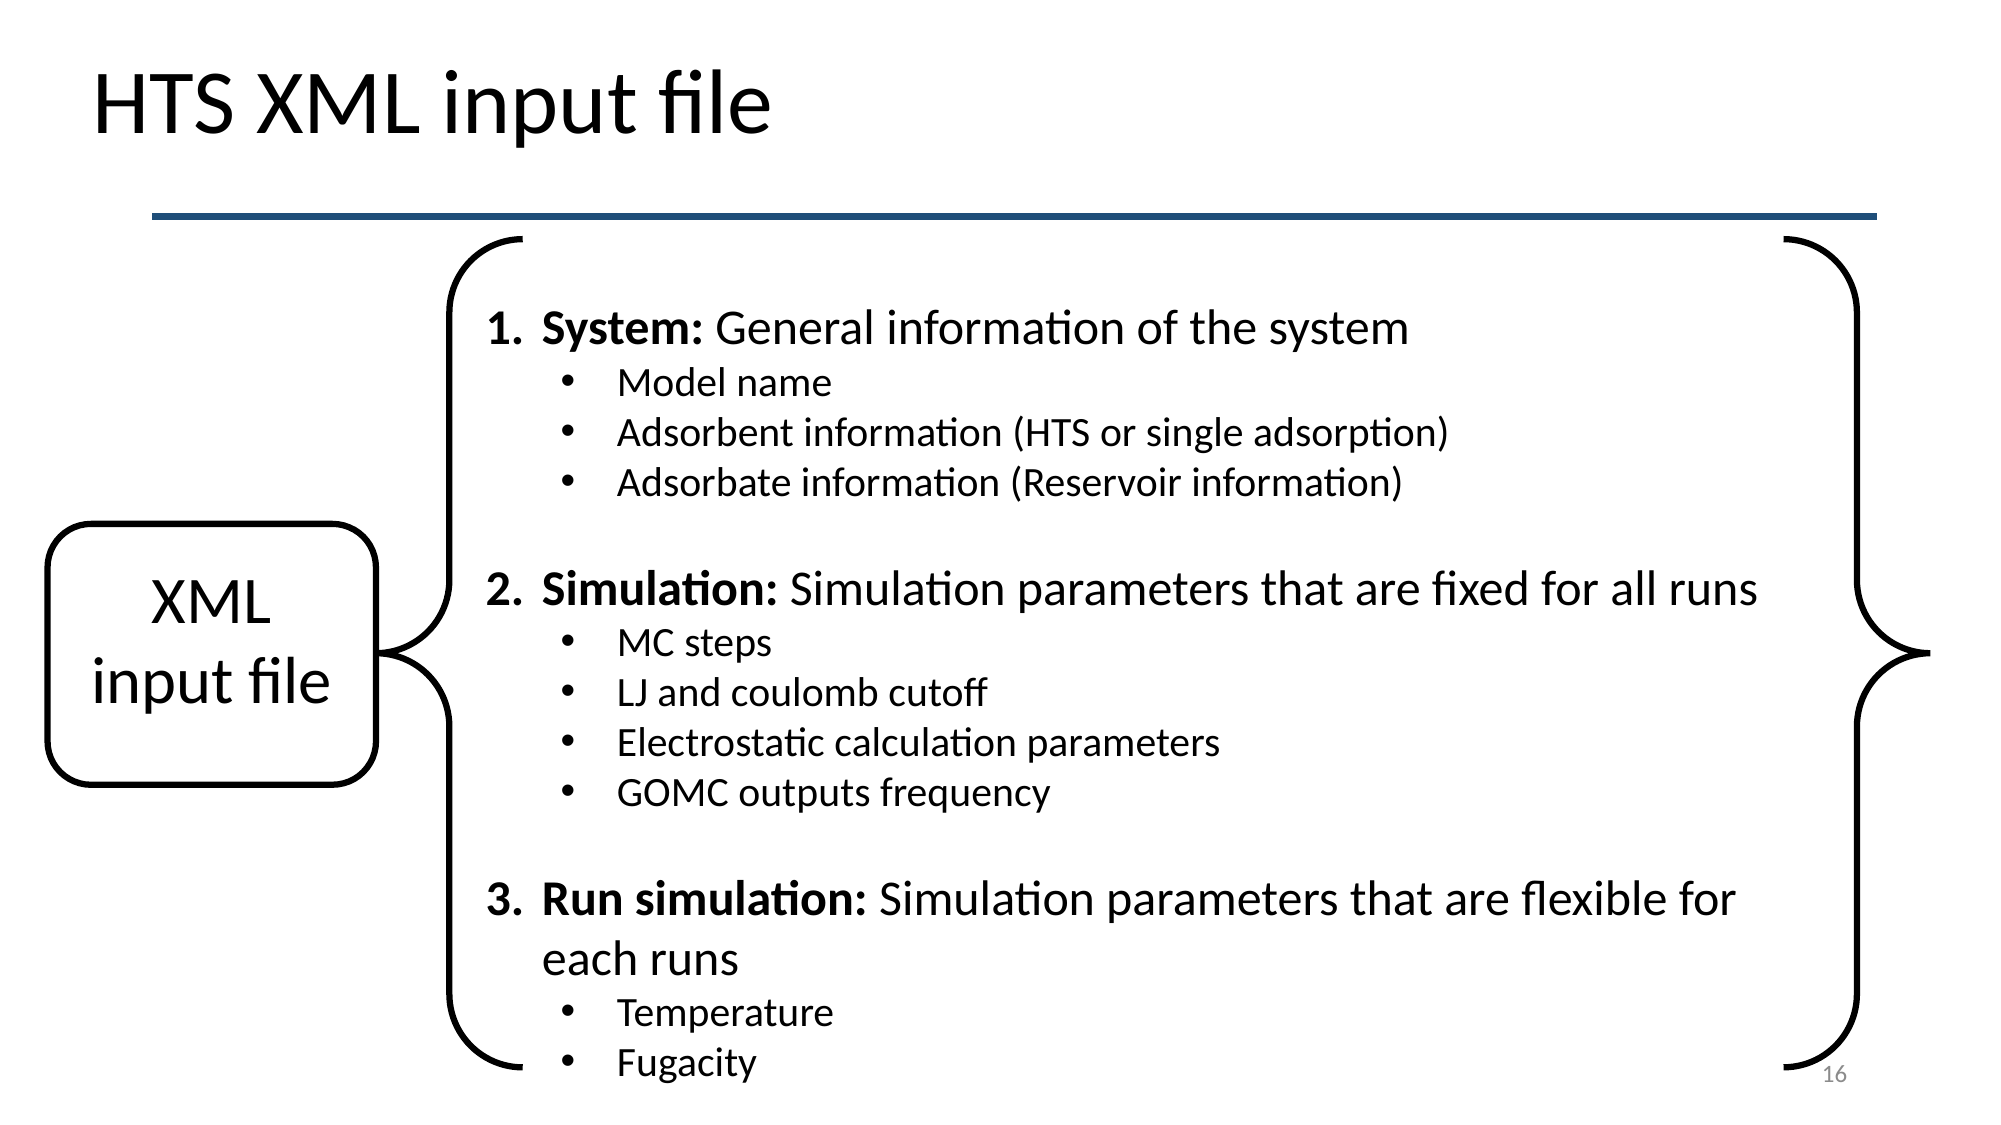

# HTS XML input file
System: General information of the system
Model name
Adsorbent information (HTS or single adsorption)
Adsorbate information (Reservoir information)

Simulation: Simulation parameters that are fixed for all runs
MC steps
LJ and coulomb cutoff
Electrostatic calculation parameters
GOMC outputs frequency

Run simulation: Simulation parameters that are flexible for each runs
Temperature
Fugacity
XML input file

16